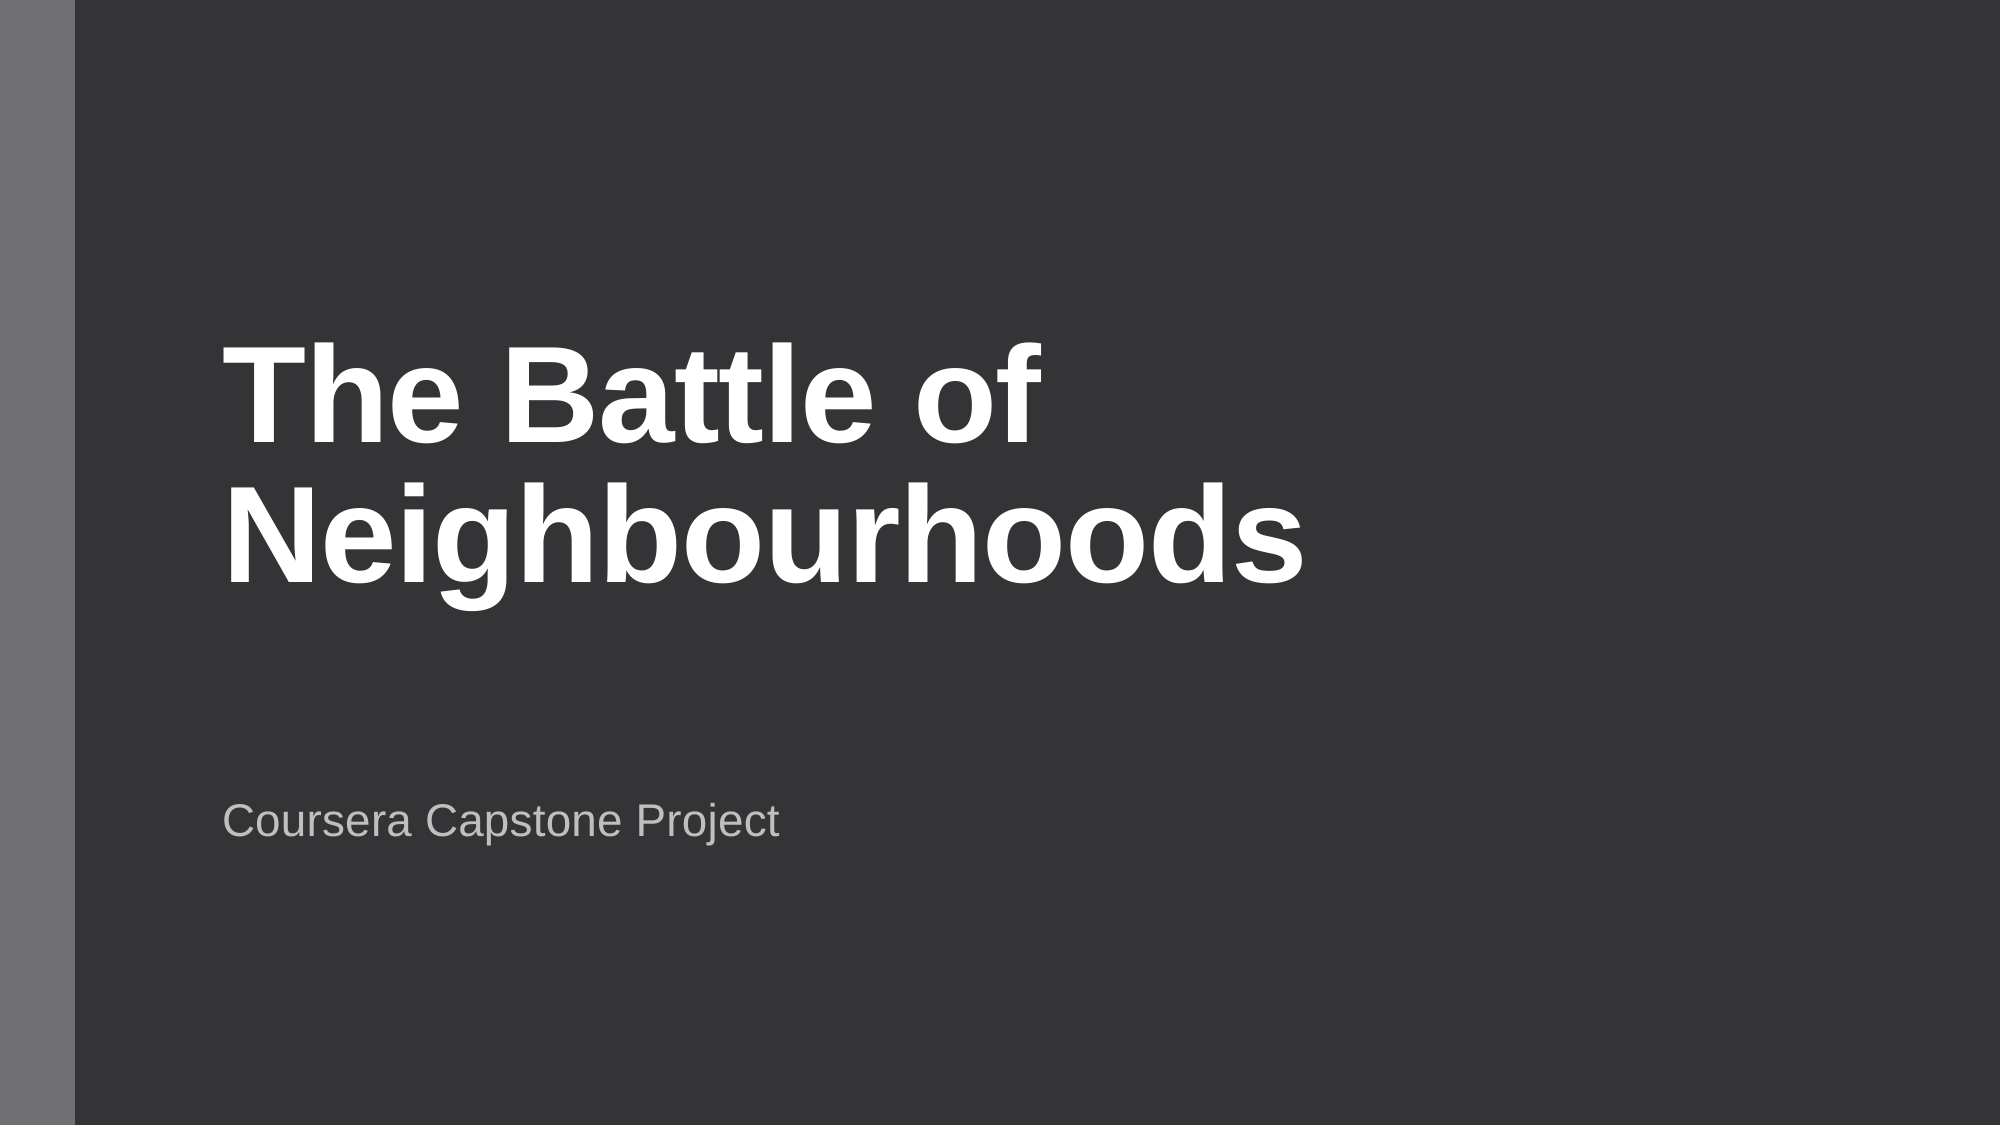

# The Battle of Neighbourhoods
Coursera Capstone Project